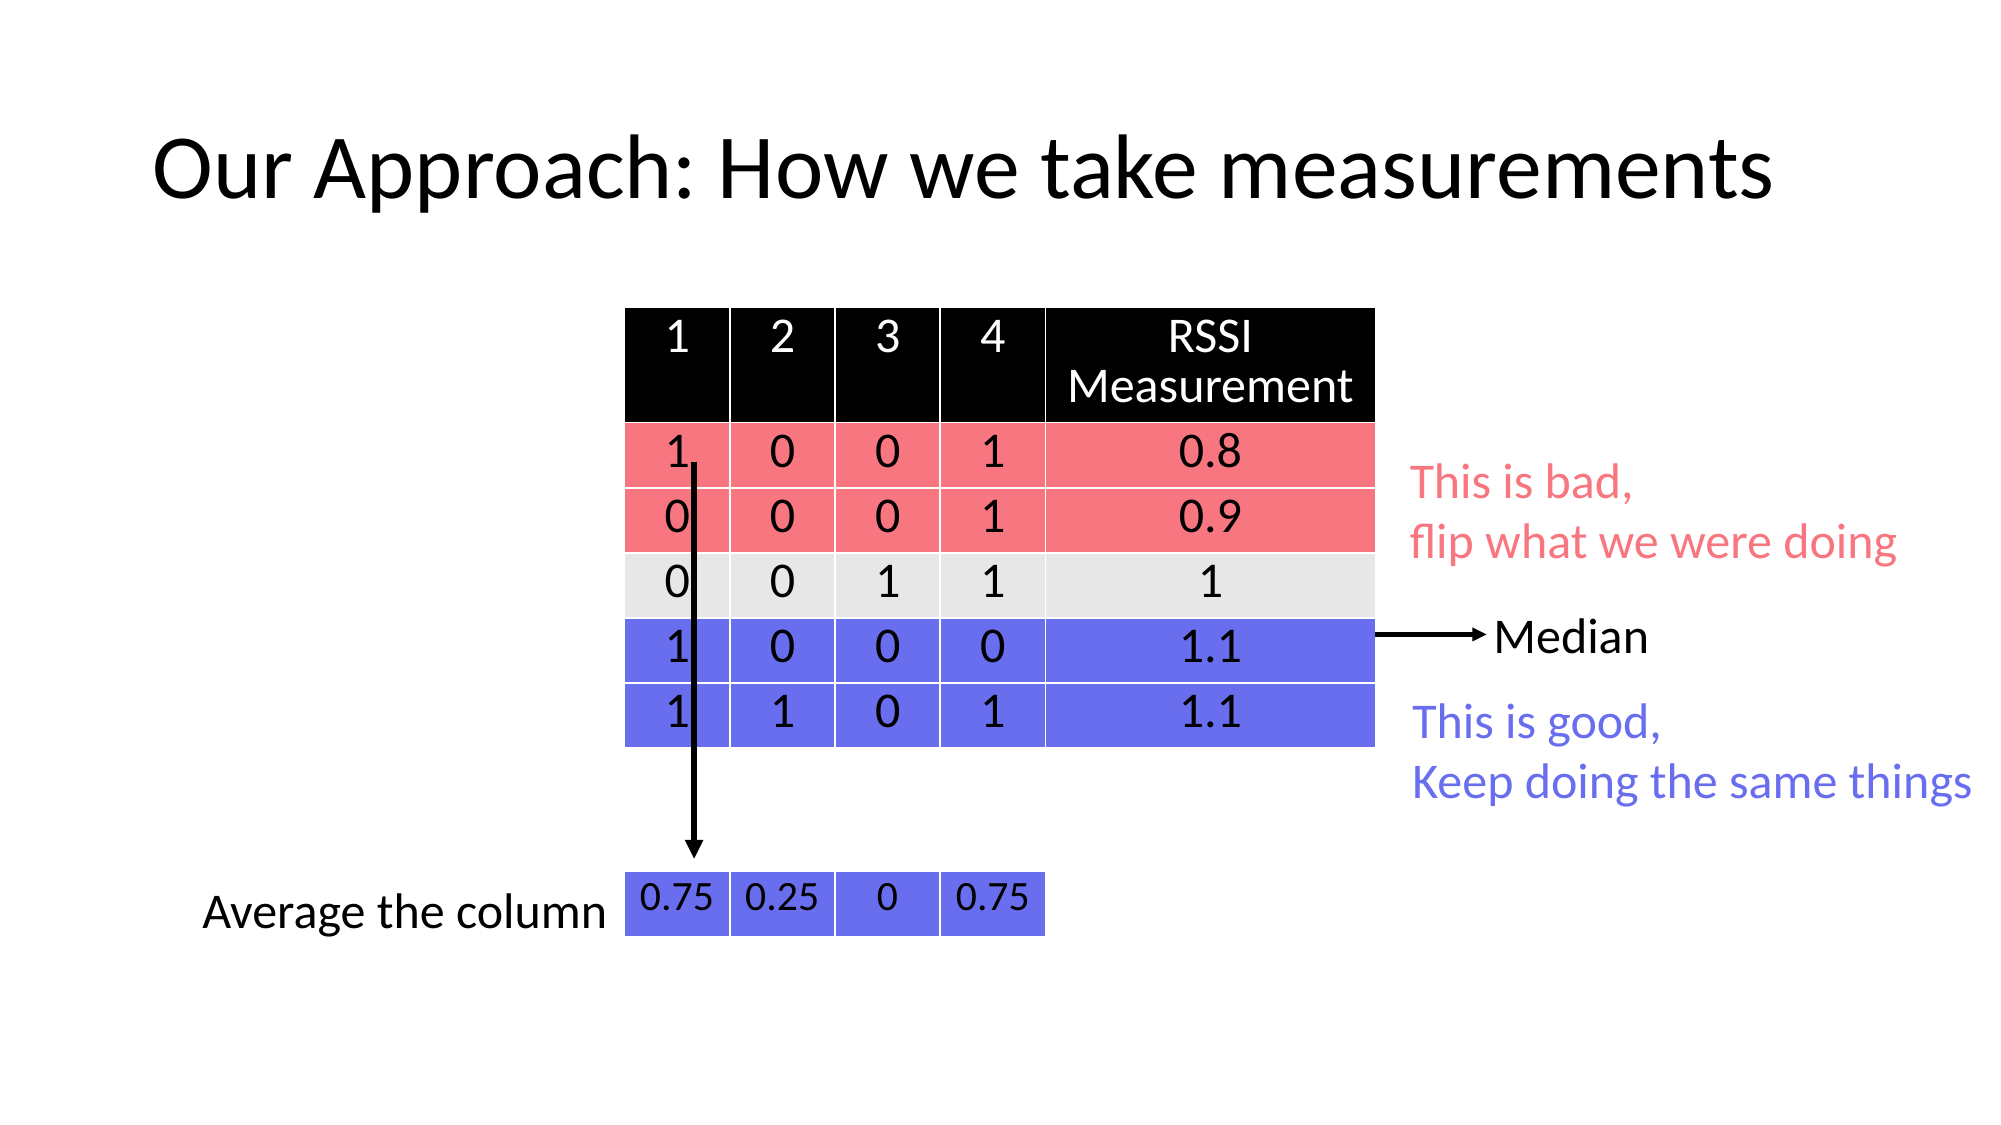

# Our Approach: How we take measurements
| 1 | 2 | 3 | 4 | RSSI Measurement |
| --- | --- | --- | --- | --- |
| 1 | 0 | 0 | 1 | 0.8 |
| 0 | 0 | 0 | 1 | 0.9 |
| 0 | 0 | 1 | 1 | 1 |
| 1 | 0 | 0 | 0 | 1.1 |
| 1 | 1 | 0 | 1 | 1.1 |
This is bad,
flip what we were doing
Median
This is good,
Keep doing the same things
Average the column
| 0.75 | 0.25 | 0 | 0.75 |
| --- | --- | --- | --- |